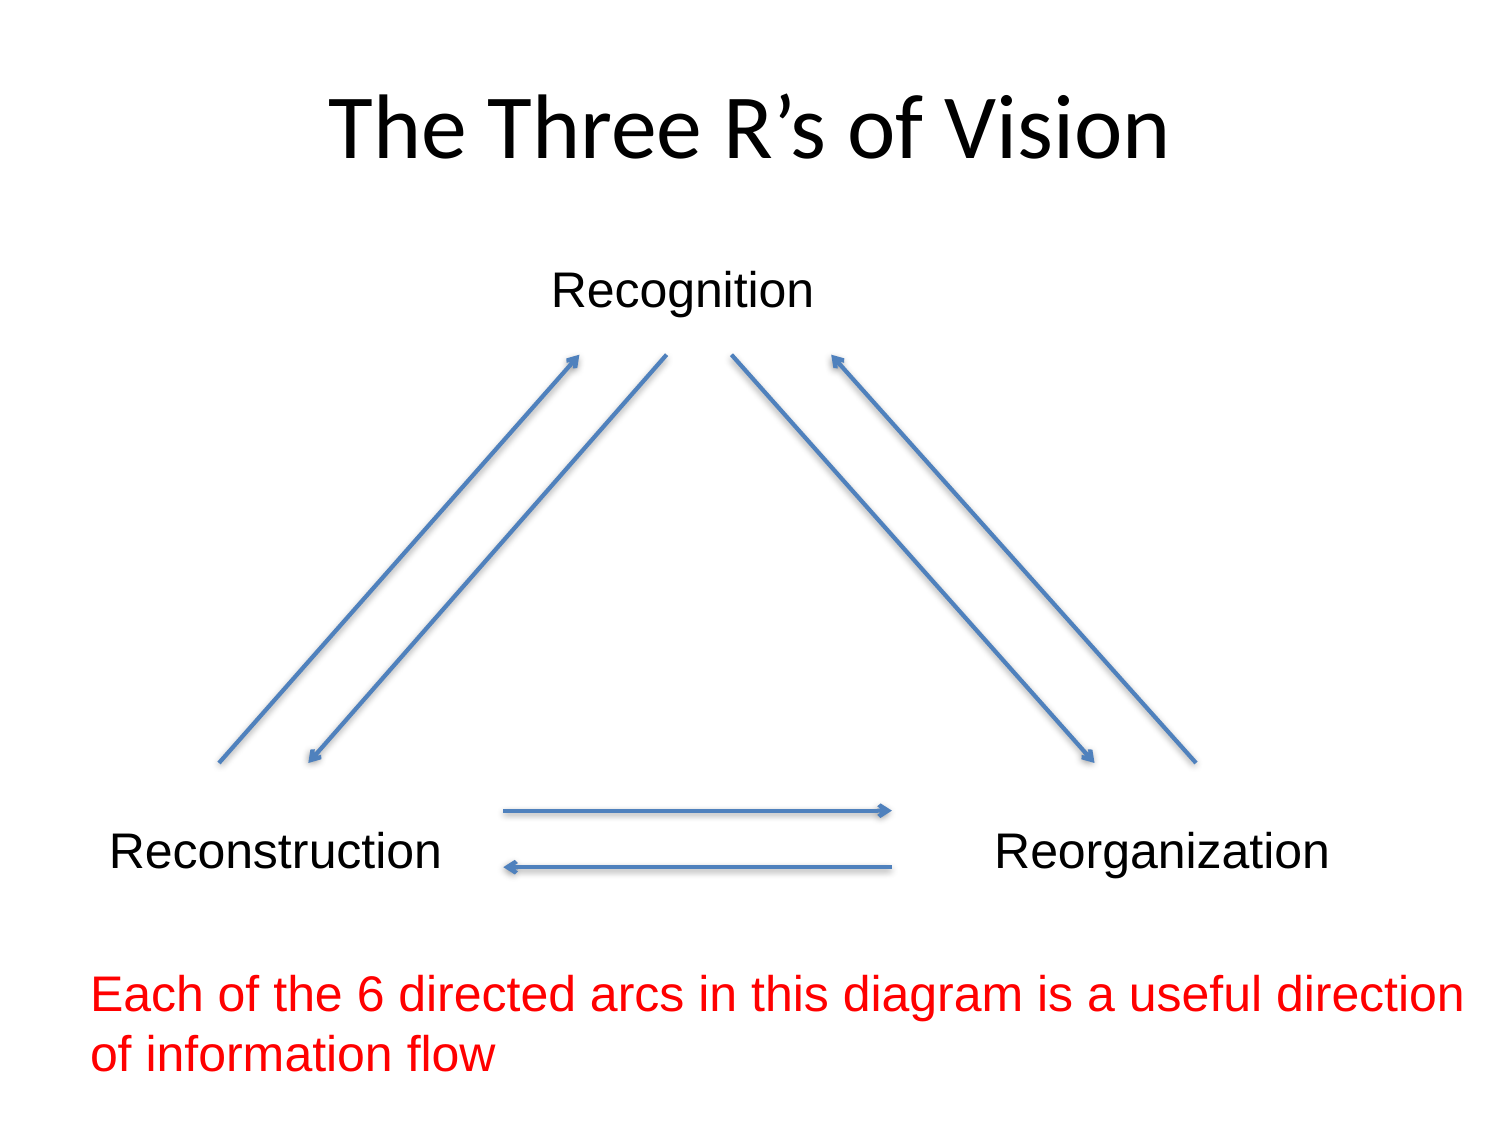

# The Three R’s of Vision
Recognition
Reconstruction
Reorganization

Each of the 6 directed arcs in this diagram is a useful direction of information flow